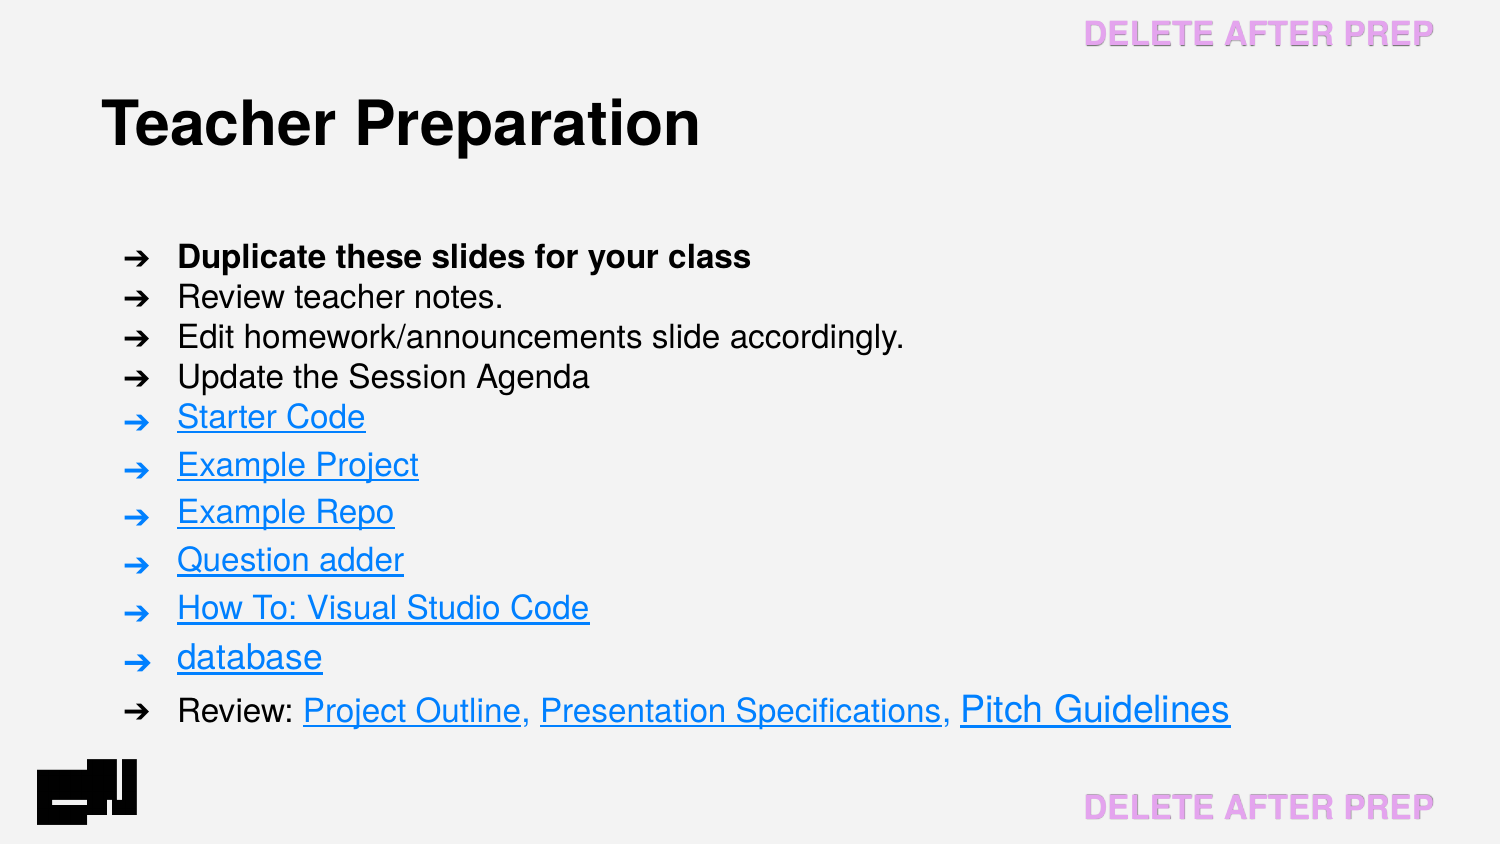

Duplicate these slides for your class
Review teacher notes.
Edit homework/announcements slide accordingly.
Update the Session Agenda
Starter Code
Example Project
Example Repo
Question adder
How To: Visual Studio Code
database
Review: Project Outline, Presentation Specifications, Pitch Guidelines